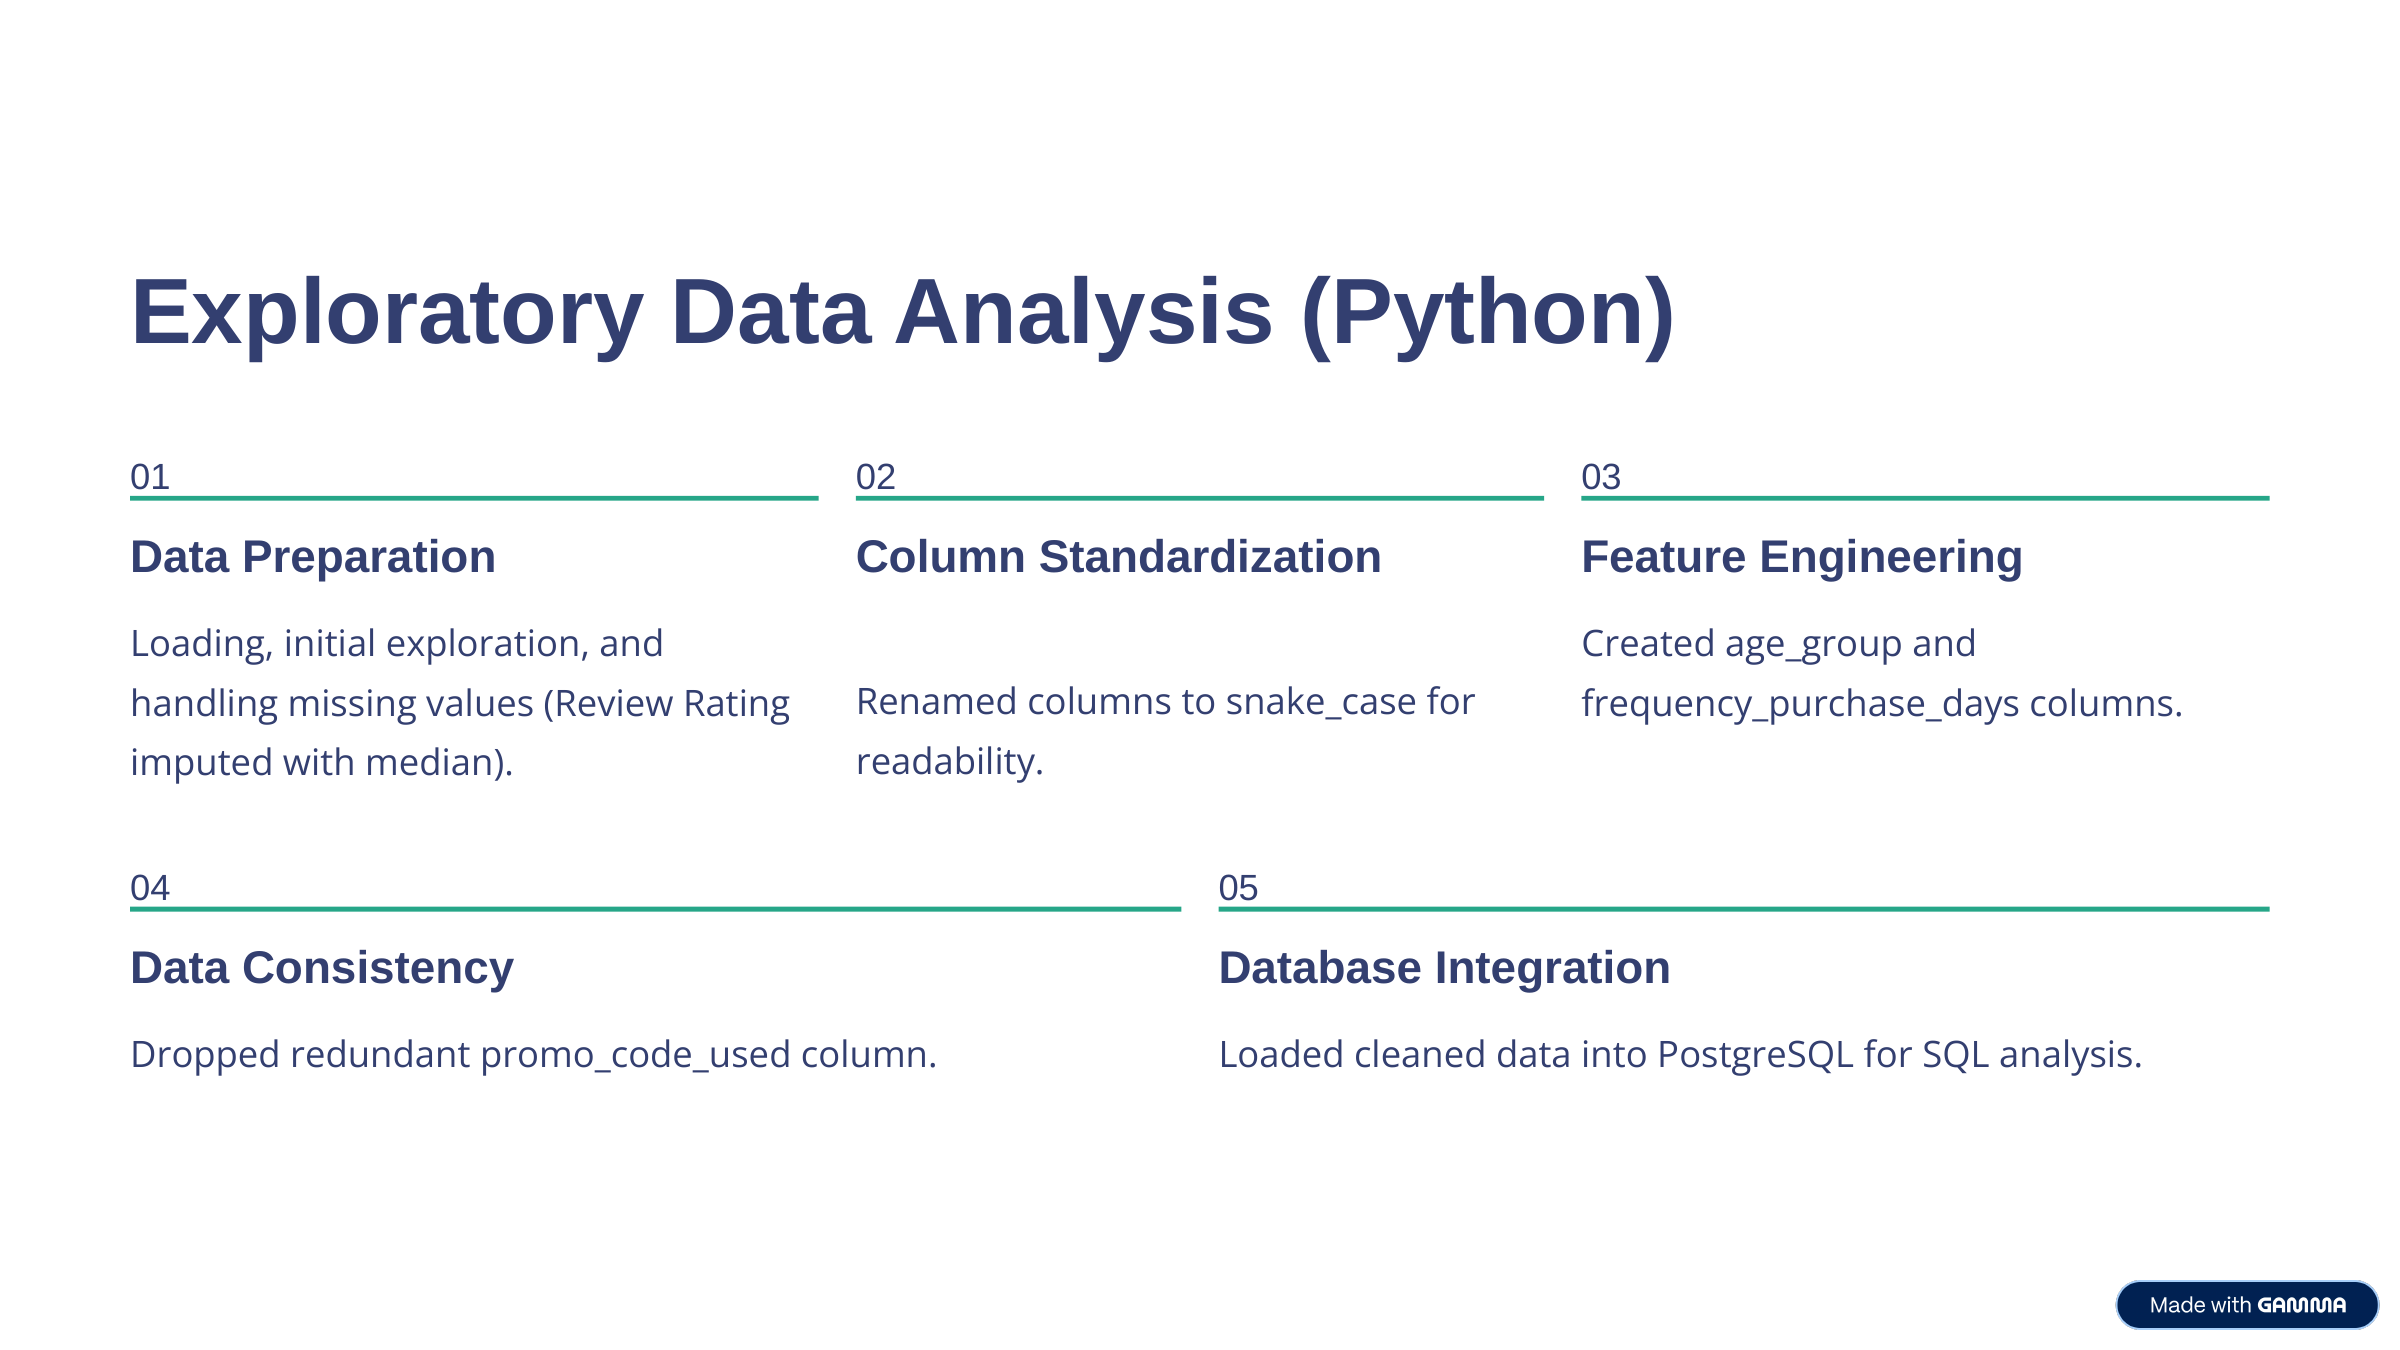

Exploratory Data Analysis (Python)
01
02
03

Data Preparation
Column Standardization
Feature Engineering
Loading, initial exploration, and handling missing values (Review Rating imputed with median).
Created age_group and frequency_purchase_days columns.
Renamed columns to snake_case for readability.
04
05

Data Consistency
Database Integration
Dropped redundant promo_code_used column.
Loaded cleaned data into PostgreSQL for SQL analysis.